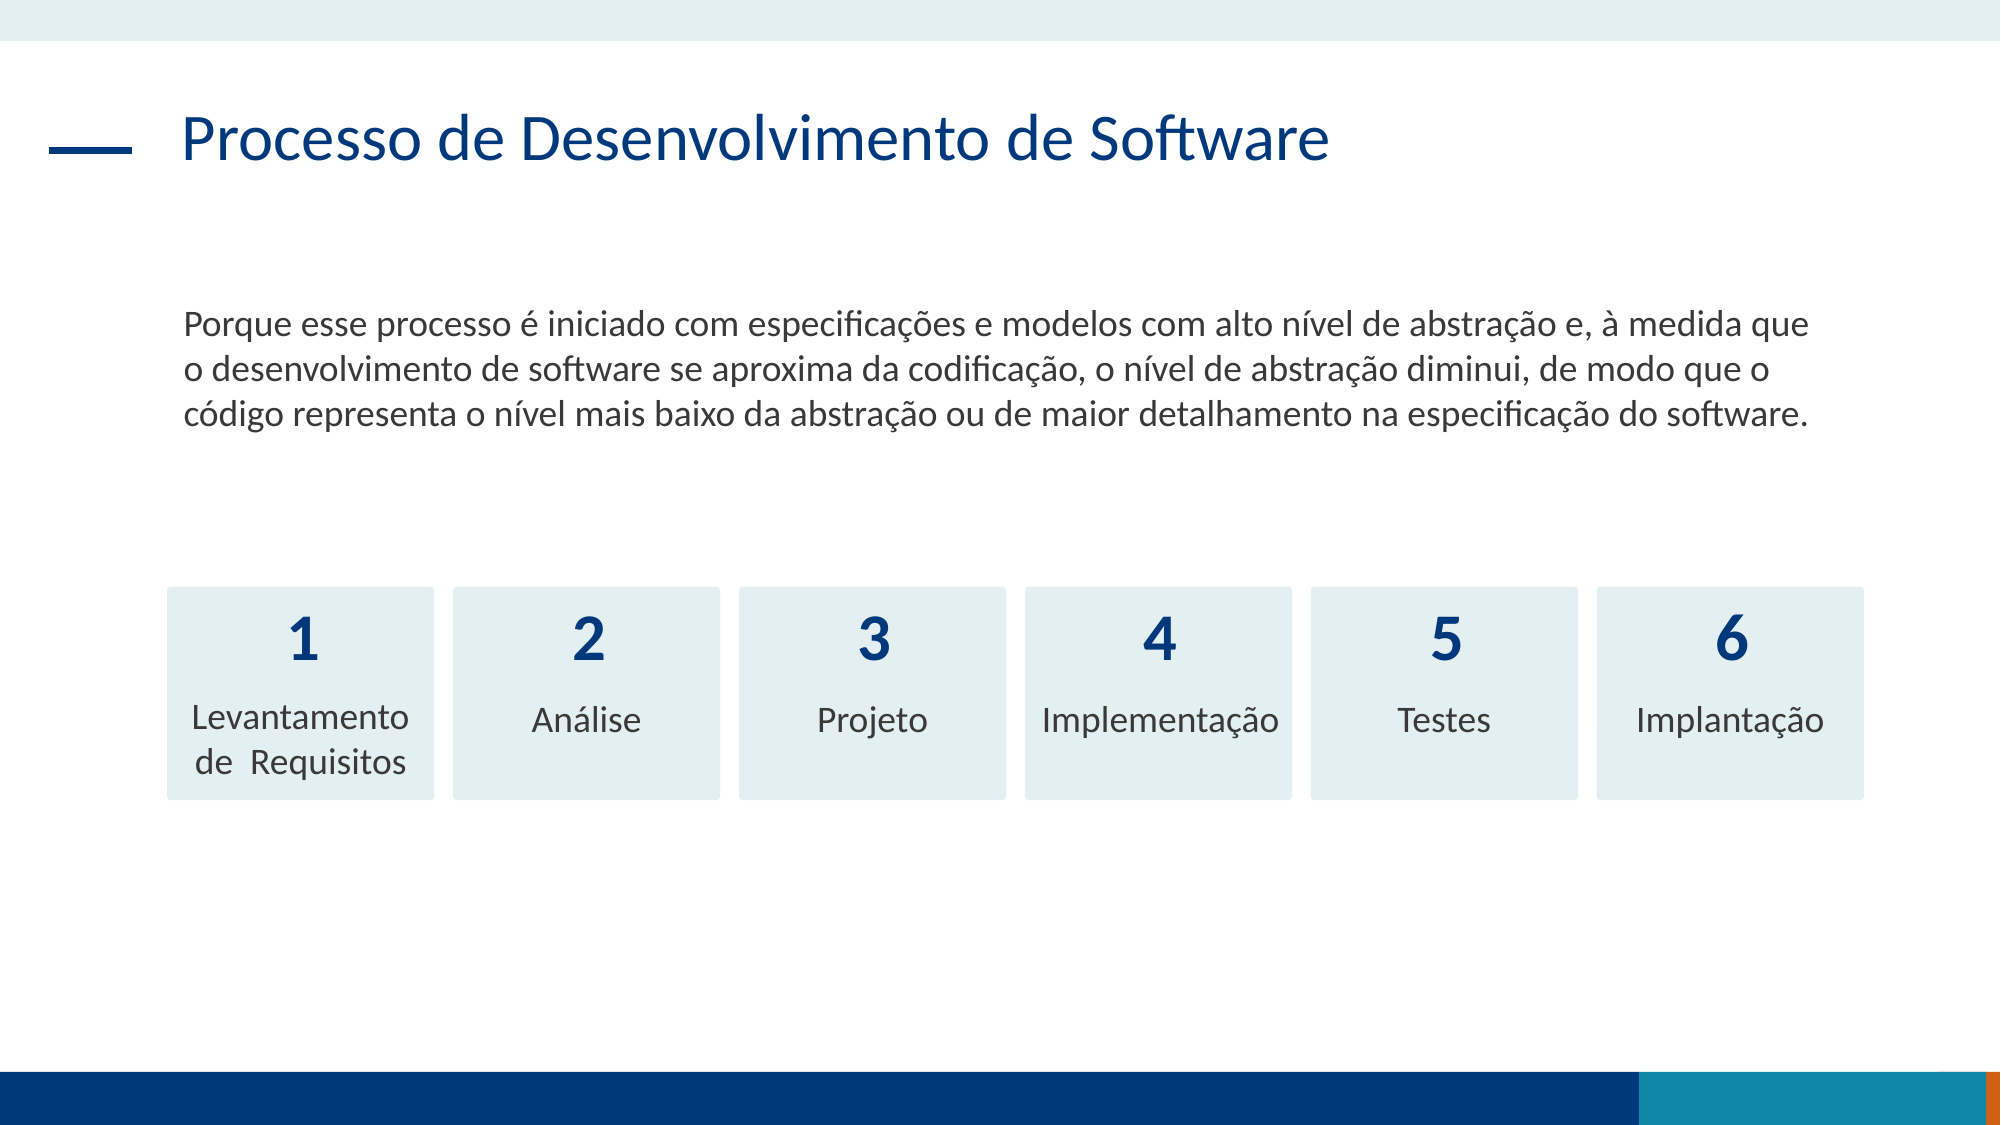

Processo de Desenvolvimento de Software
Porque esse processo é iniciado com especificações e modelos com alto nível de abstração e, à medida que o desenvolvimento de software se aproxima da codificação, o nível de abstração diminui, de modo que o código representa o nível mais baixo da abstração ou de maior detalhamento na especificação do software.

1

2

3

4

5

6
Levantamento de  Requisitos
Análise
Projeto
Implementação
Testes
Implantação